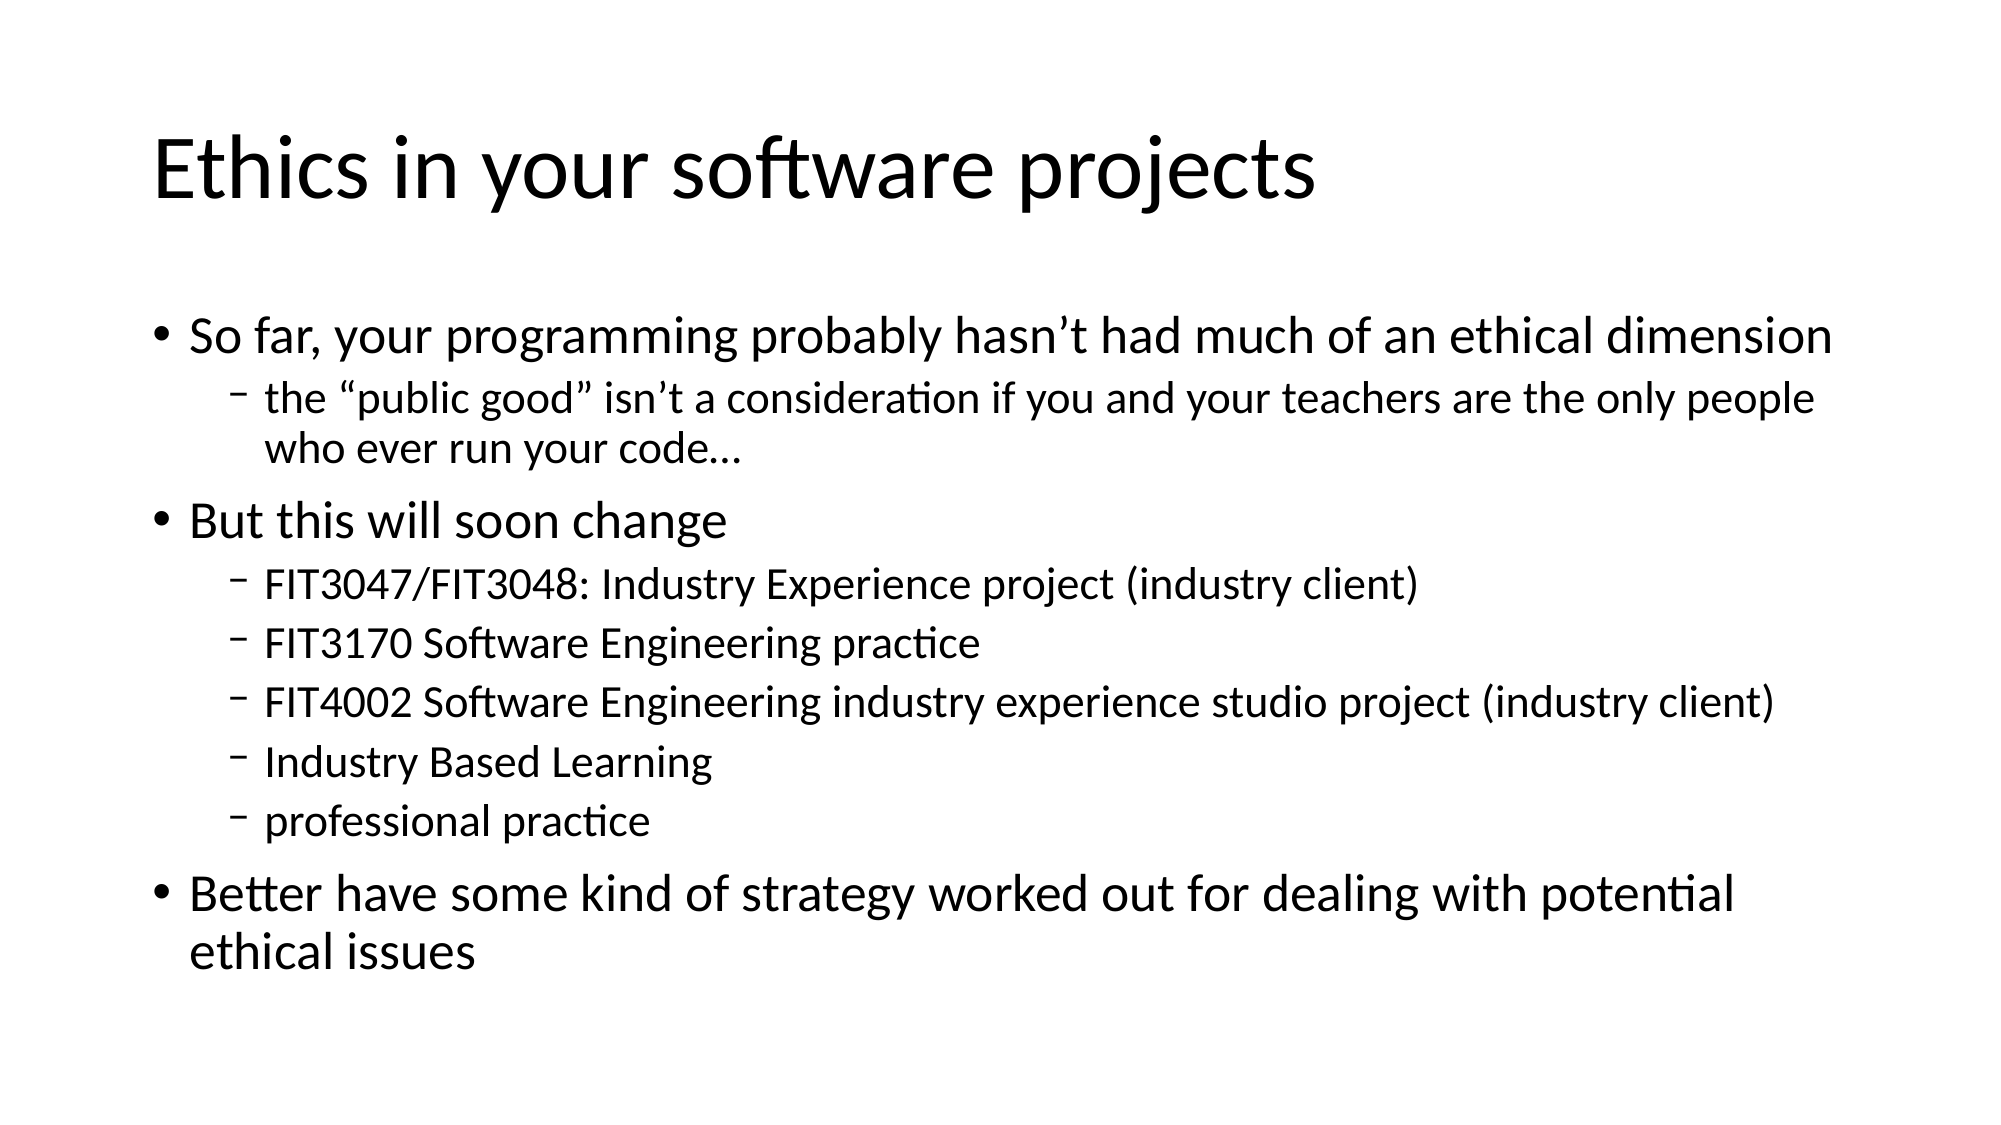

# Ethics in your software projects
So far, your programming probably hasn’t had much of an ethical dimension
the “public good” isn’t a consideration if you and your teachers are the only people who ever run your code…
But this will soon change
FIT3047/FIT3048: Industry Experience project (industry client)
FIT3170 Software Engineering practice
FIT4002 Software Engineering industry experience studio project (industry client)
Industry Based Learning
professional practice
Better have some kind of strategy worked out for dealing with potential ethical issues